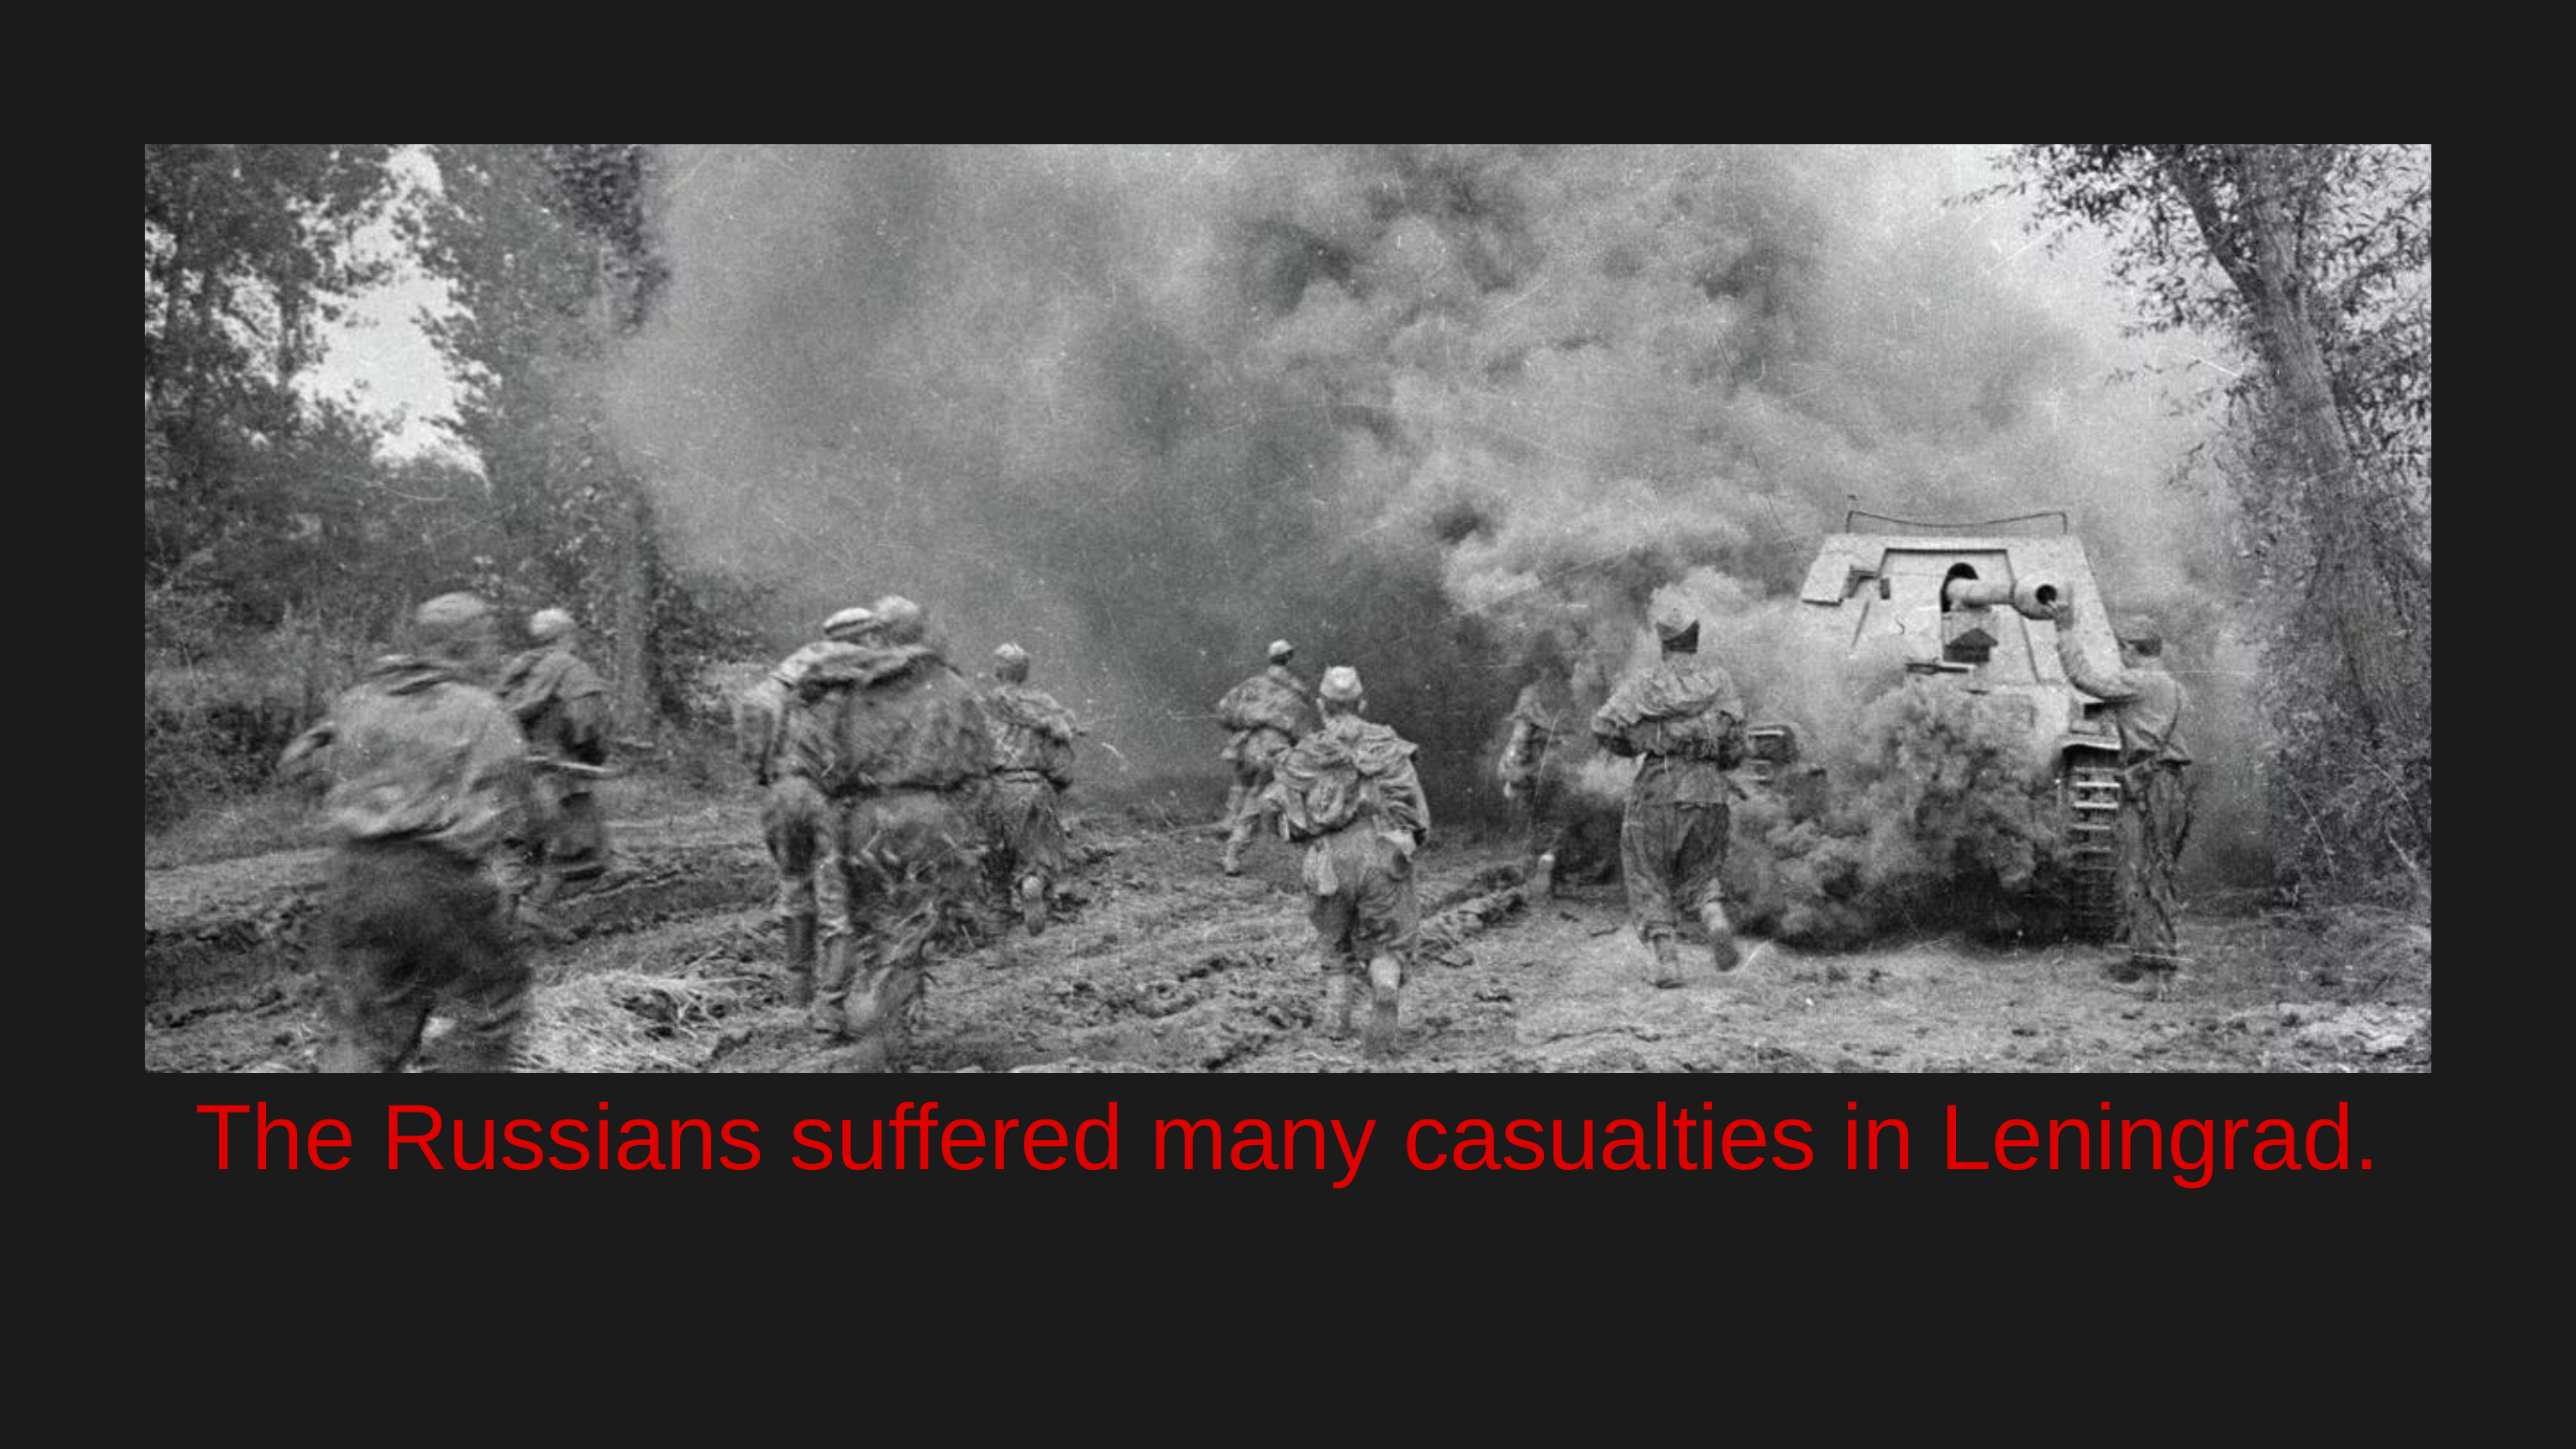

The Russians suffered many casualties in Leningrad.